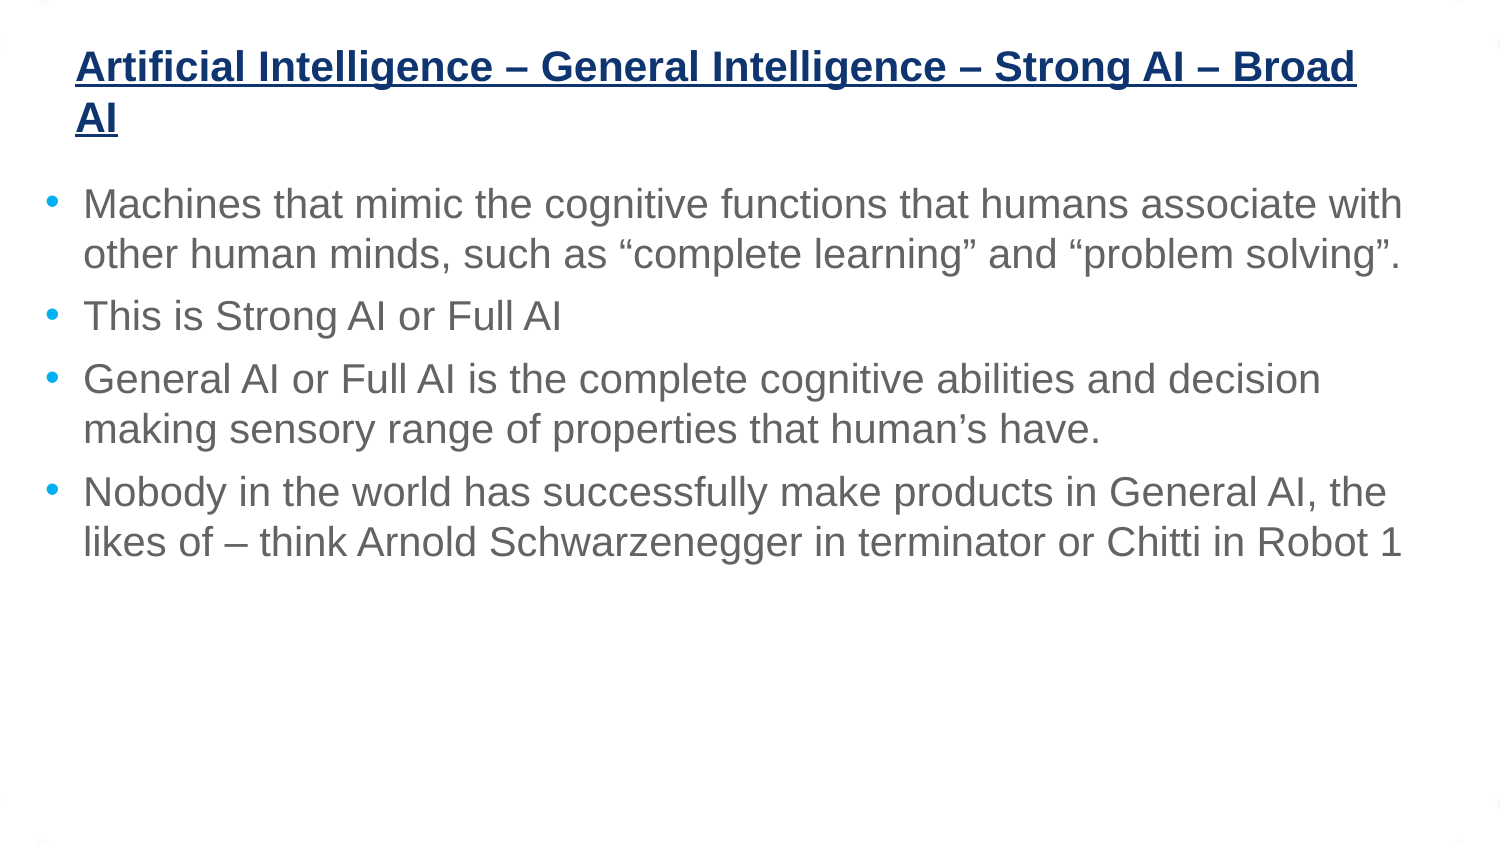

# Artificial Intelligence – General Intelligence – Strong AI – Broad AI
Machines that mimic the cognitive functions that humans associate with other human minds, such as “complete learning” and “problem solving”.
This is Strong AI or Full AI
General AI or Full AI is the complete cognitive abilities and decision making sensory range of properties that human’s have.
Nobody in the world has successfully make products in General AI, the likes of – think Arnold Schwarzenegger in terminator or Chitti in Robot 1